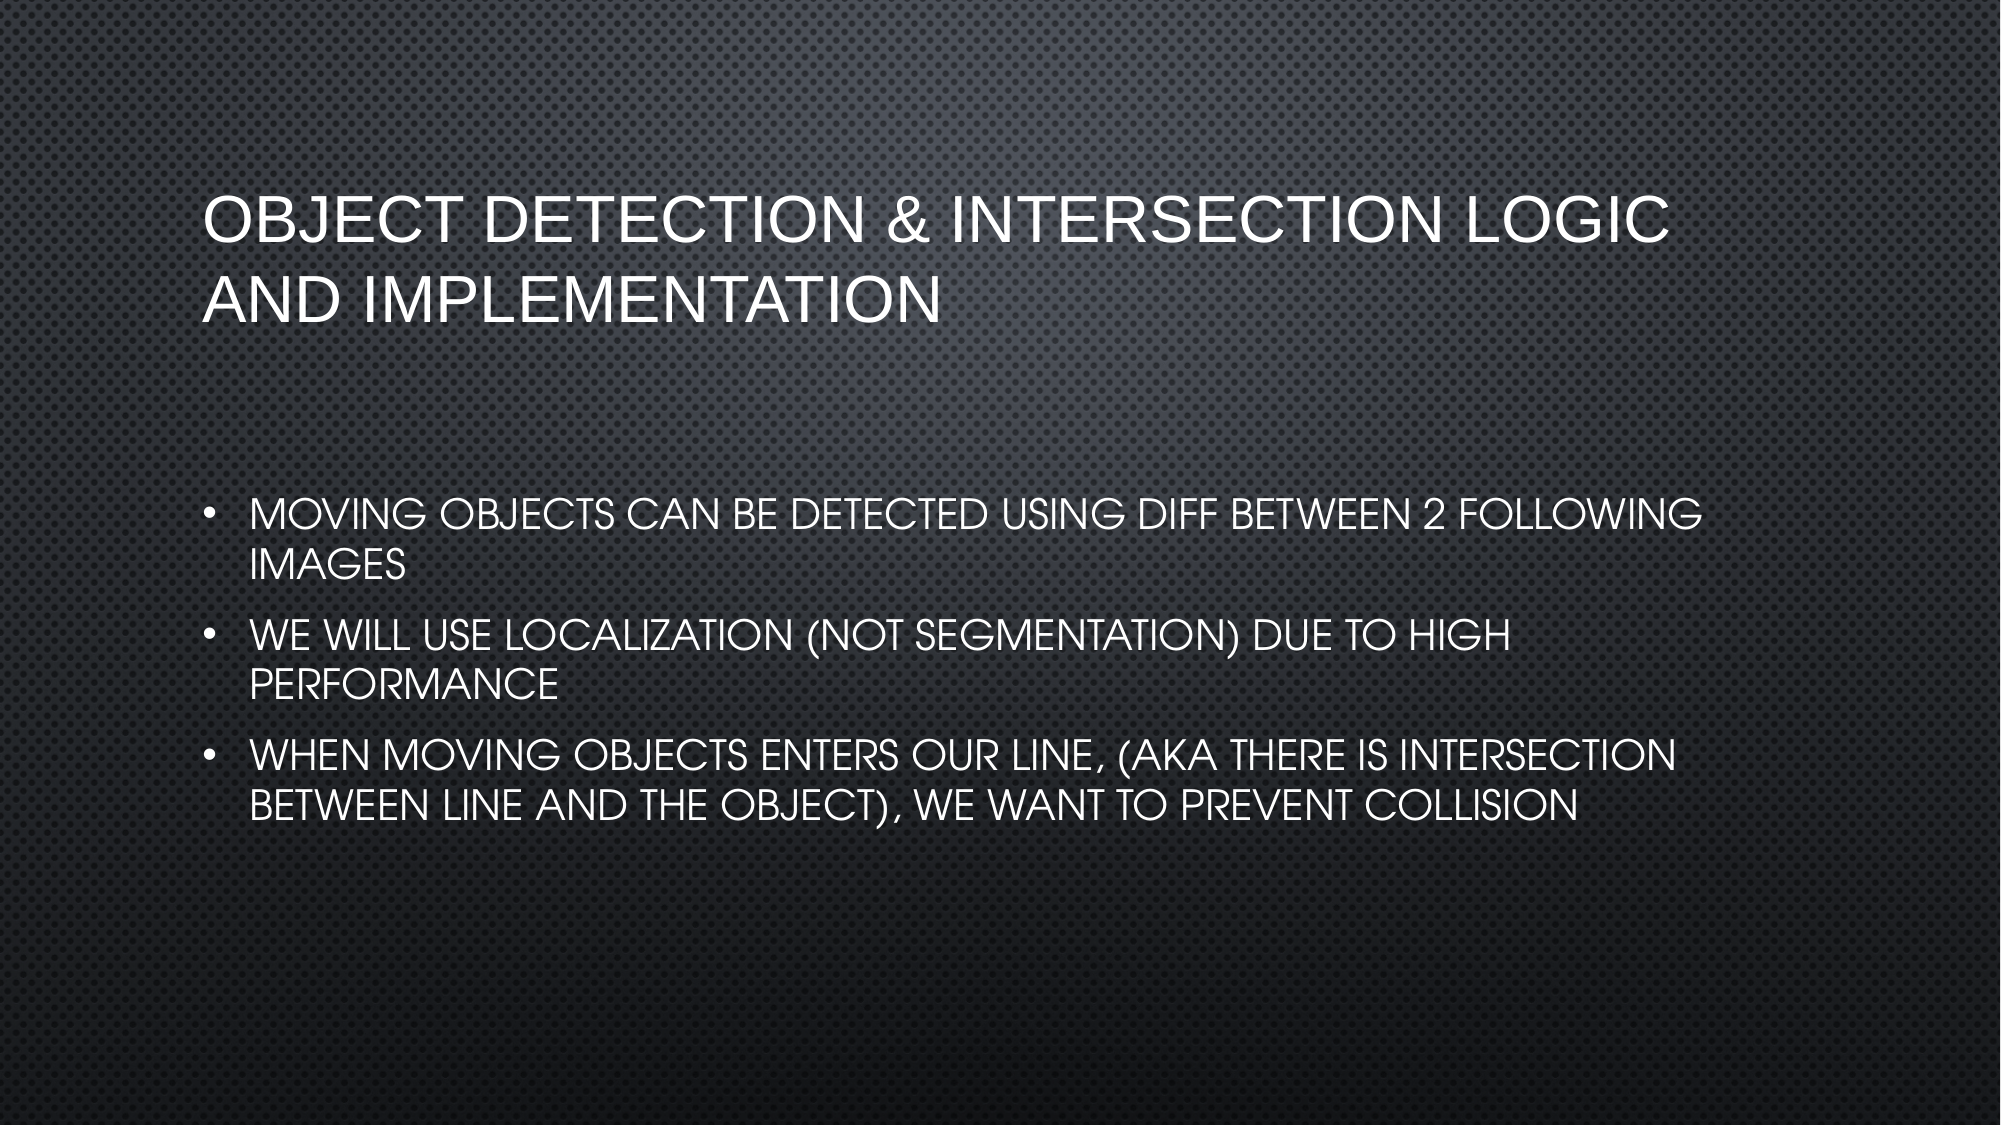

# Object detection & intersection logic and implementation
Moving objects can be detected using diff between 2 following images
We will use localization (not segmentation) due to high performance
When moving objects enters our line, (aka there is intersection between line and the object), we want to prevent collision